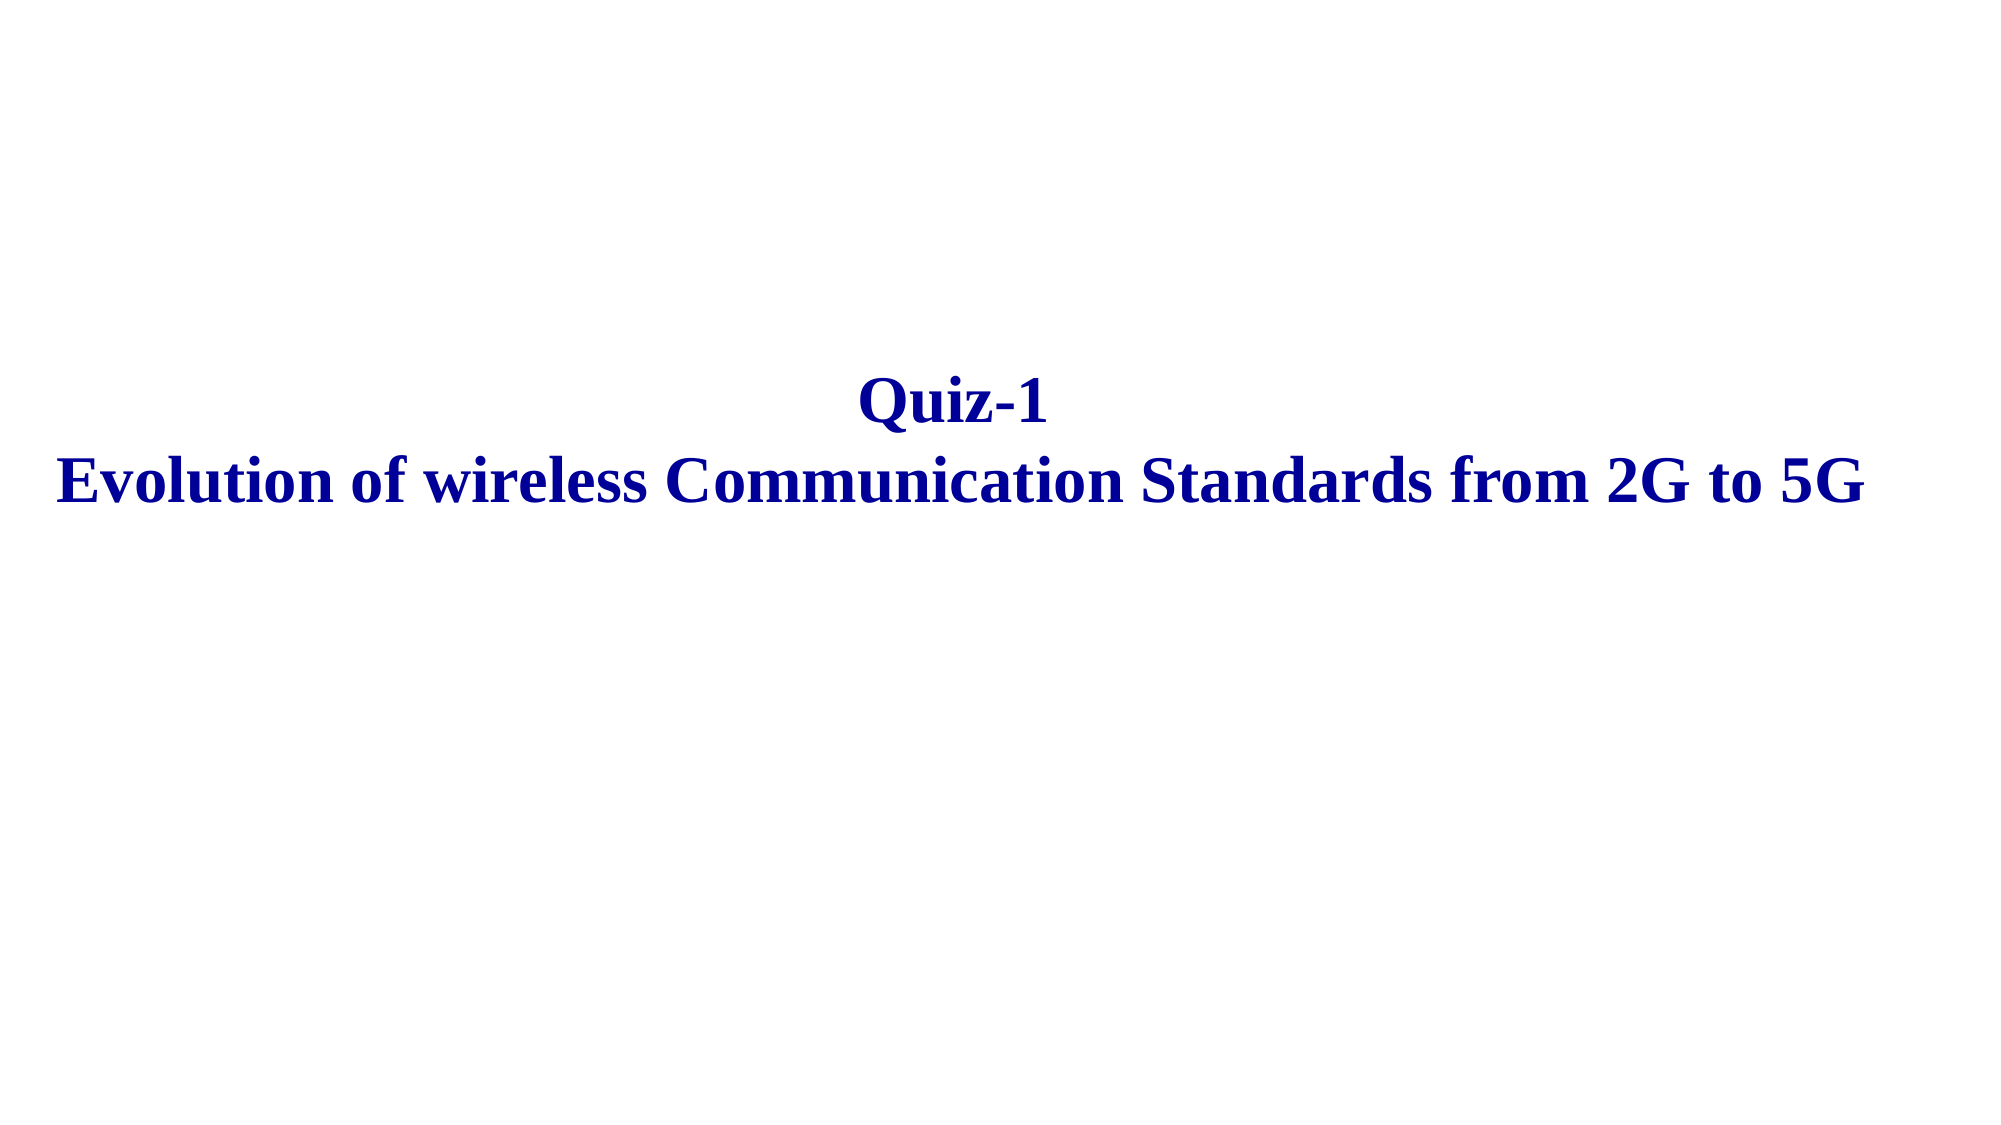

Quiz-1
Evolution of wireless Communication Standards from 2G to 5G